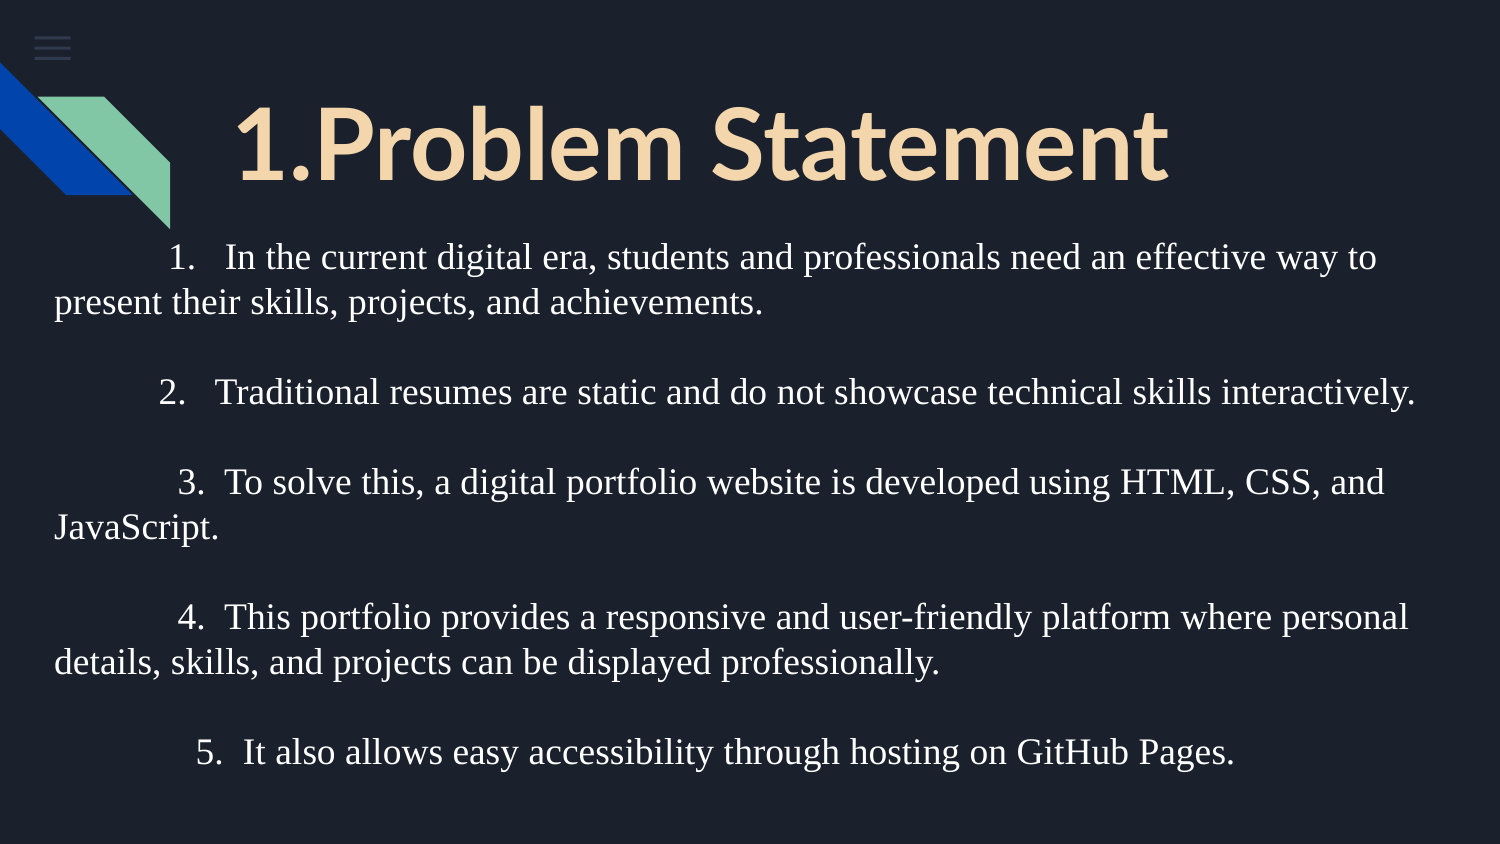

Problem Statement
            1.   In the current digital era, students and professionals need an effective way to present their skills, projects, and achievements.

           2.   Traditional resumes are static and do not showcase technical skills interactively.

             3.  To solve this, a digital portfolio website is developed using HTML, CSS, and JavaScript.

             4.  This portfolio provides a responsive and user-friendly platform where personal details, skills, and projects can be displayed professionally.

       5.  It also allows easy accessibility through hosting on GitHub Pages.